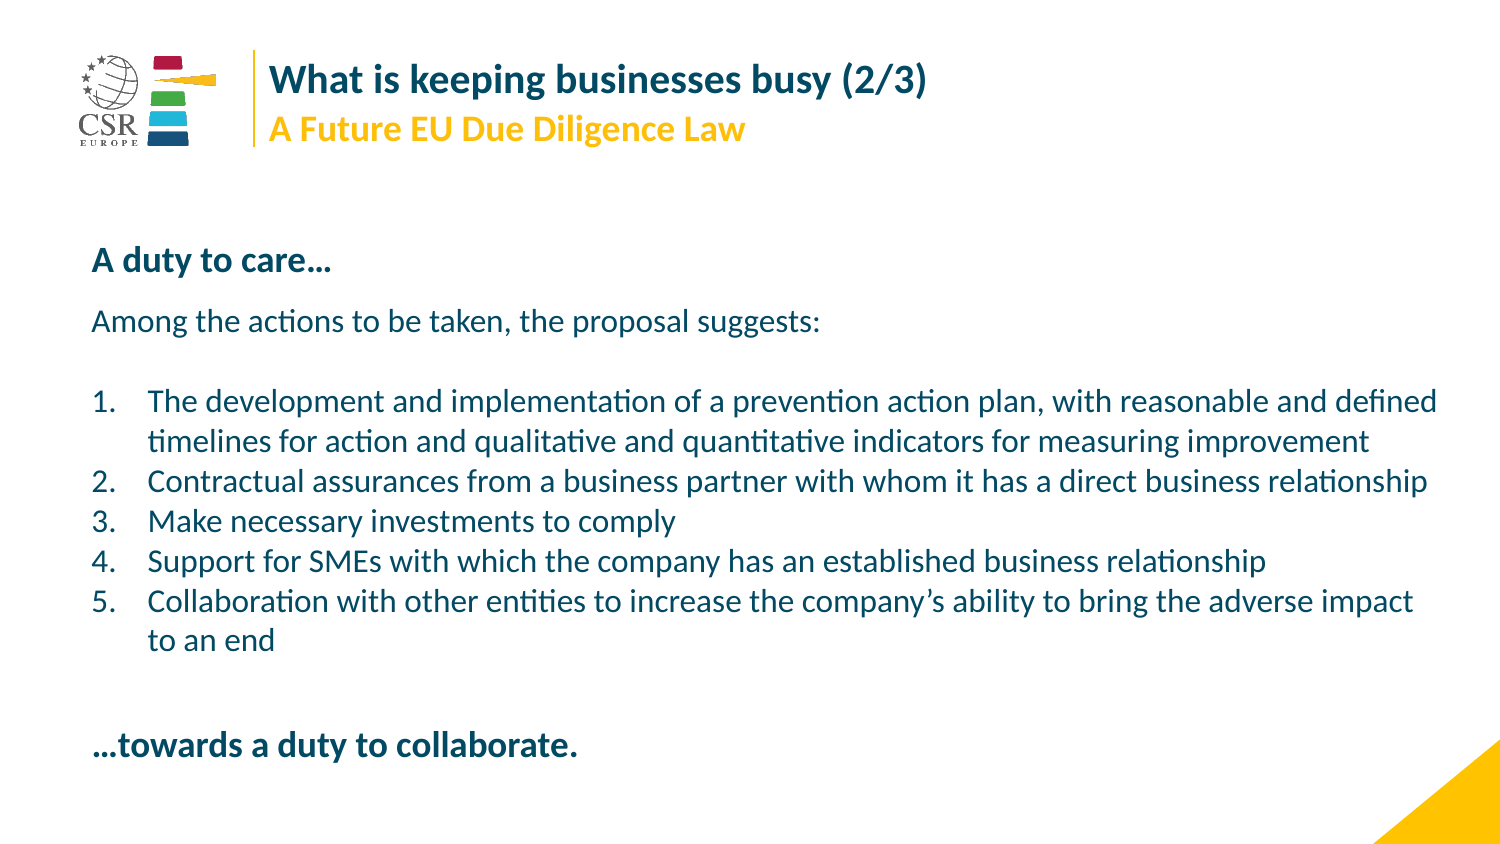

What is keeping businesses busy (2/3)
A Future EU Due Diligence Law
A duty to care…

…towards a duty to collaborate.
Among the actions to be taken, the proposal suggests:

The development and implementation of a prevention action plan, with reasonable and defined timelines for action and qualitative and quantitative indicators for measuring improvement
Contractual assurances from a business partner with whom it has a direct business relationship
Make necessary investments to comply
Support for SMEs with which the company has an established business relationship
Collaboration with other entities to increase the company’s ability to bring the adverse impact to an end